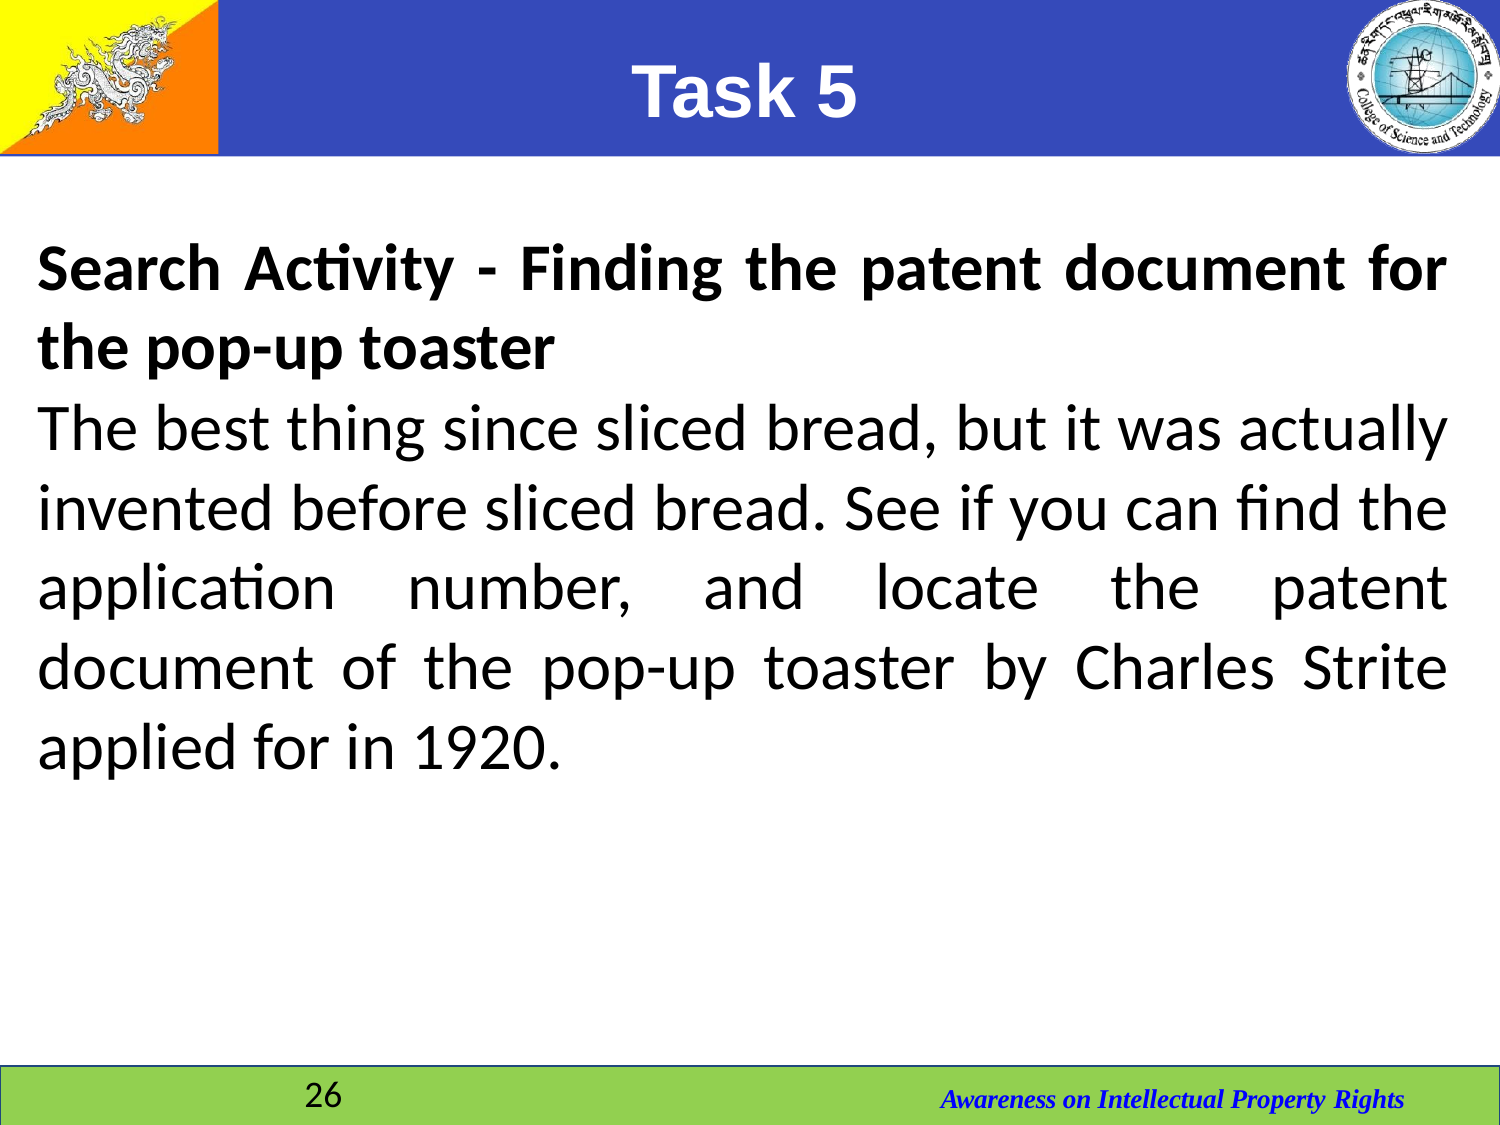

# Task 5
Search Activity - Finding the patent document for the pop-up toaster
The best thing since sliced bread, but it was actually invented before sliced bread. See if you can find the application number, and locate the patent document of the pop-up toaster by Charles Strite applied for in 1920.

26
Awareness on Intellectual Property Rights